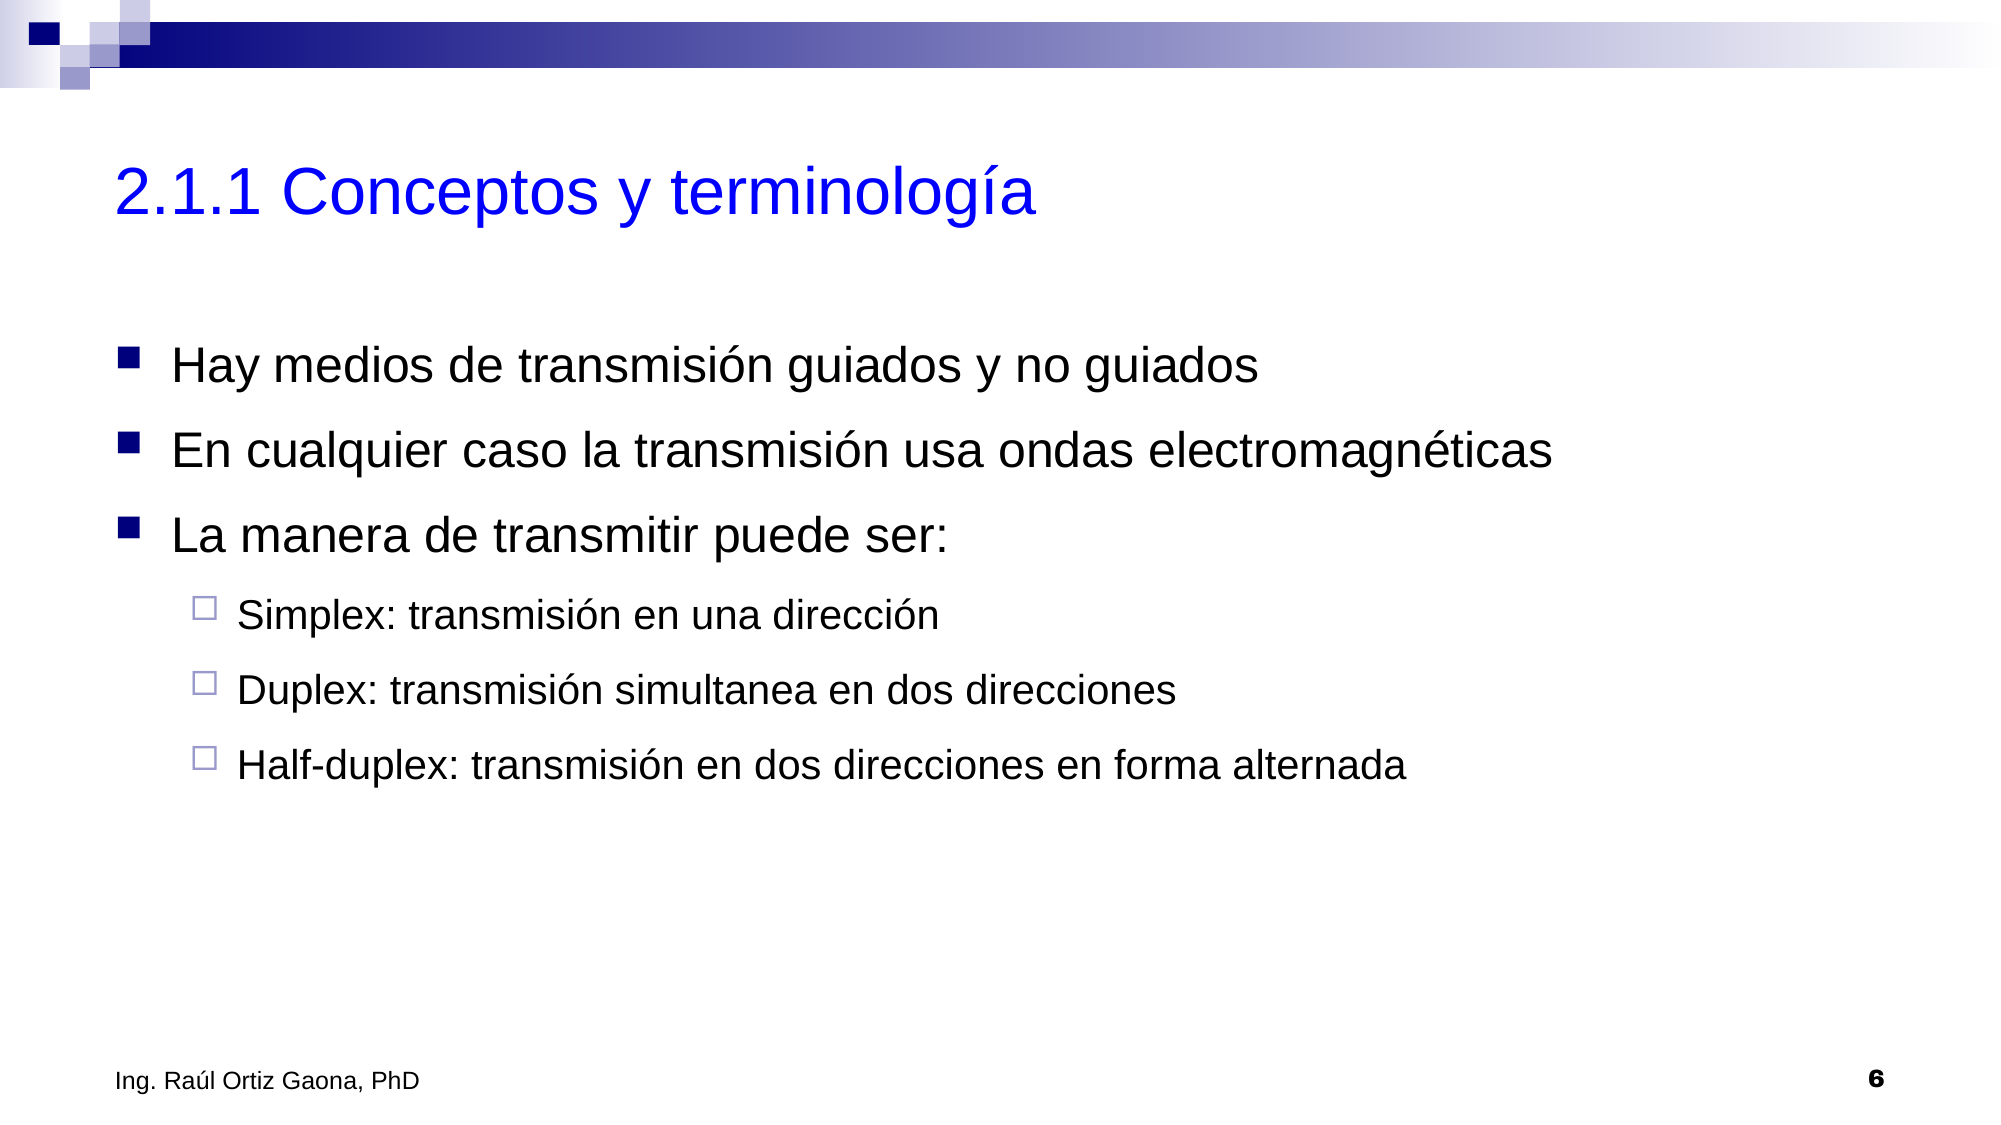

# 2.1.1 Conceptos y terminología
Hay medios de transmisión guiados y no guiados
En cualquier caso la transmisión usa ondas electromagnéticas
La manera de transmitir puede ser:
Simplex: transmisión en una dirección
Duplex: transmisión simultanea en dos direcciones
Half-duplex: transmisión en dos direcciones en forma alternada
Ing. Raúl Ortiz Gaona, PhD
6